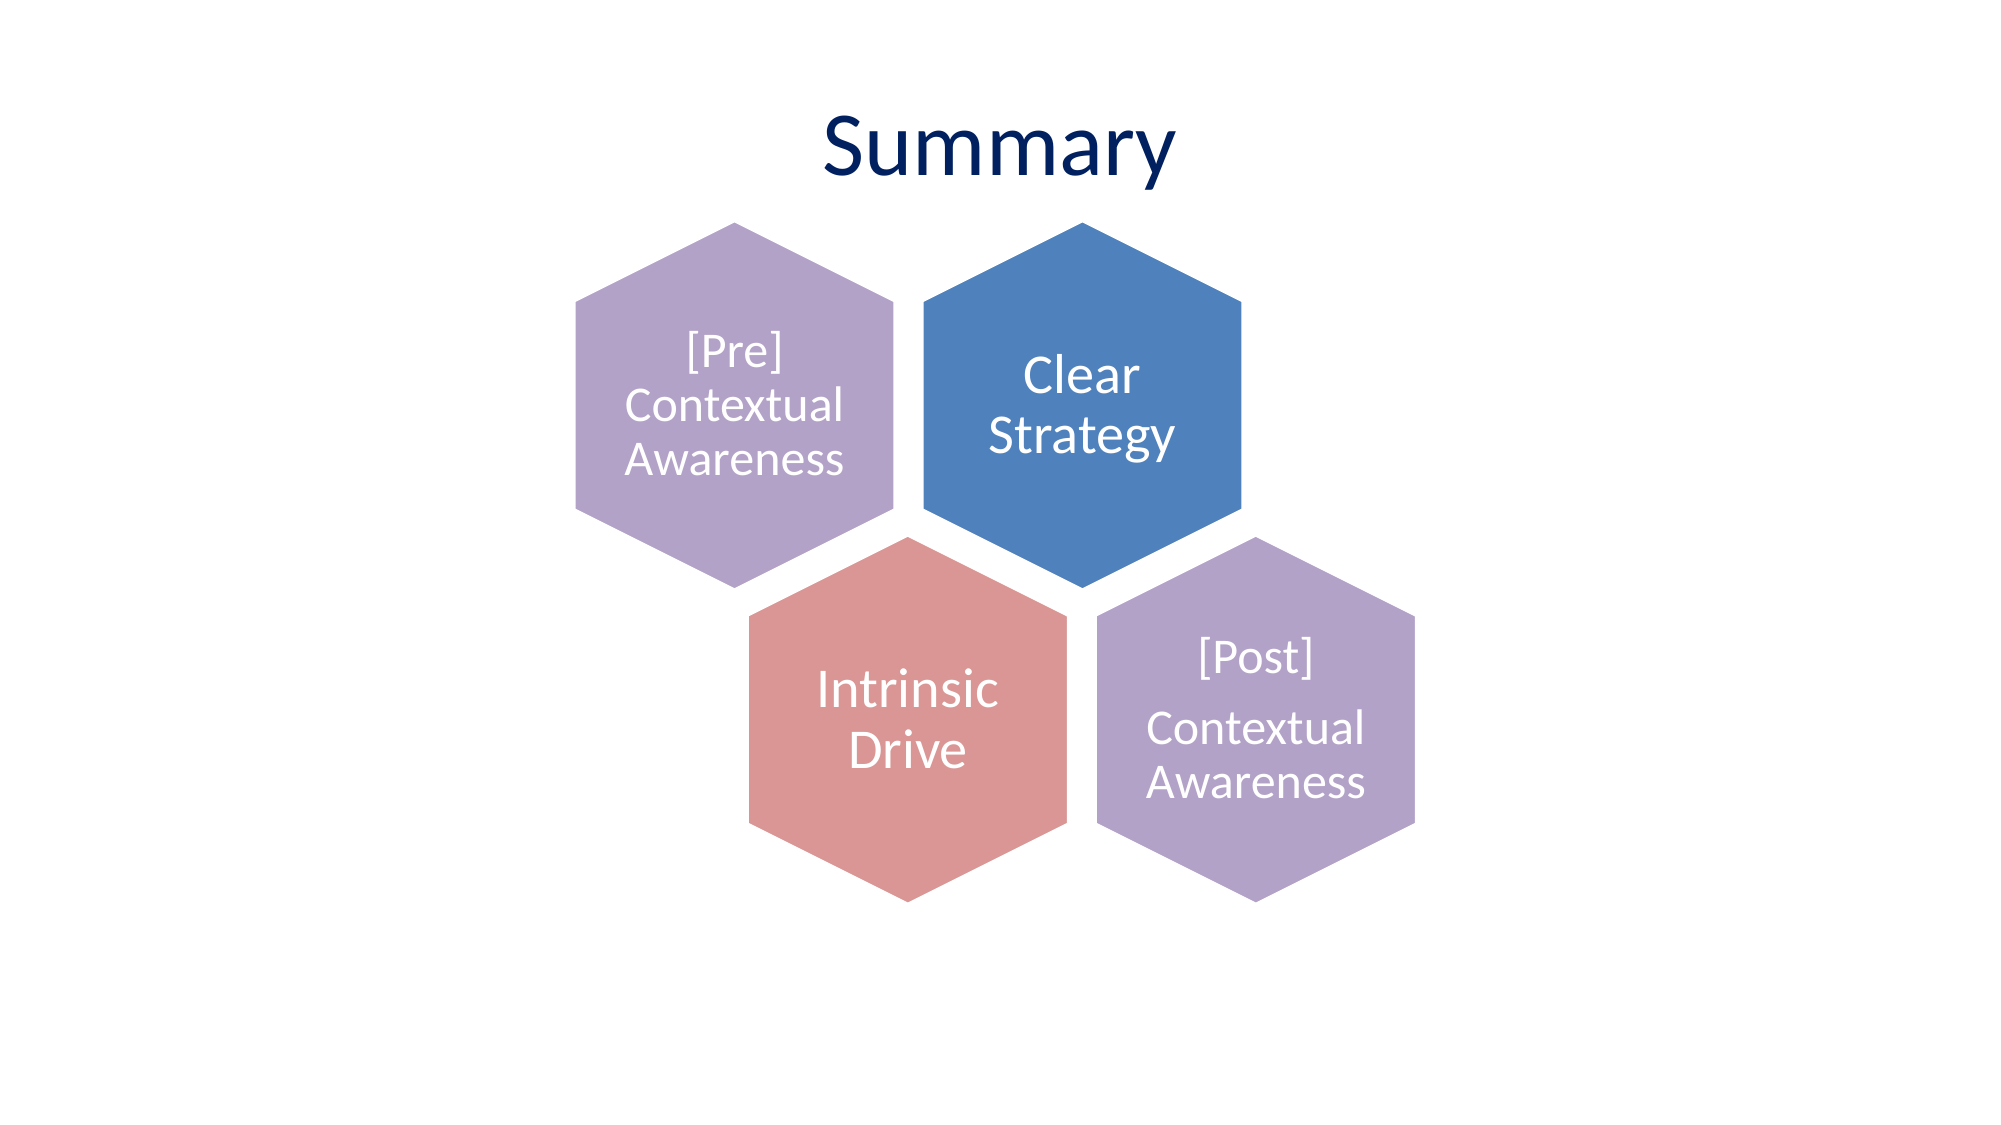

# Summary
Clear Strategy
[Pre] Contextual Awareness
Intrinsic Drive
[Post]
Contextual Awareness